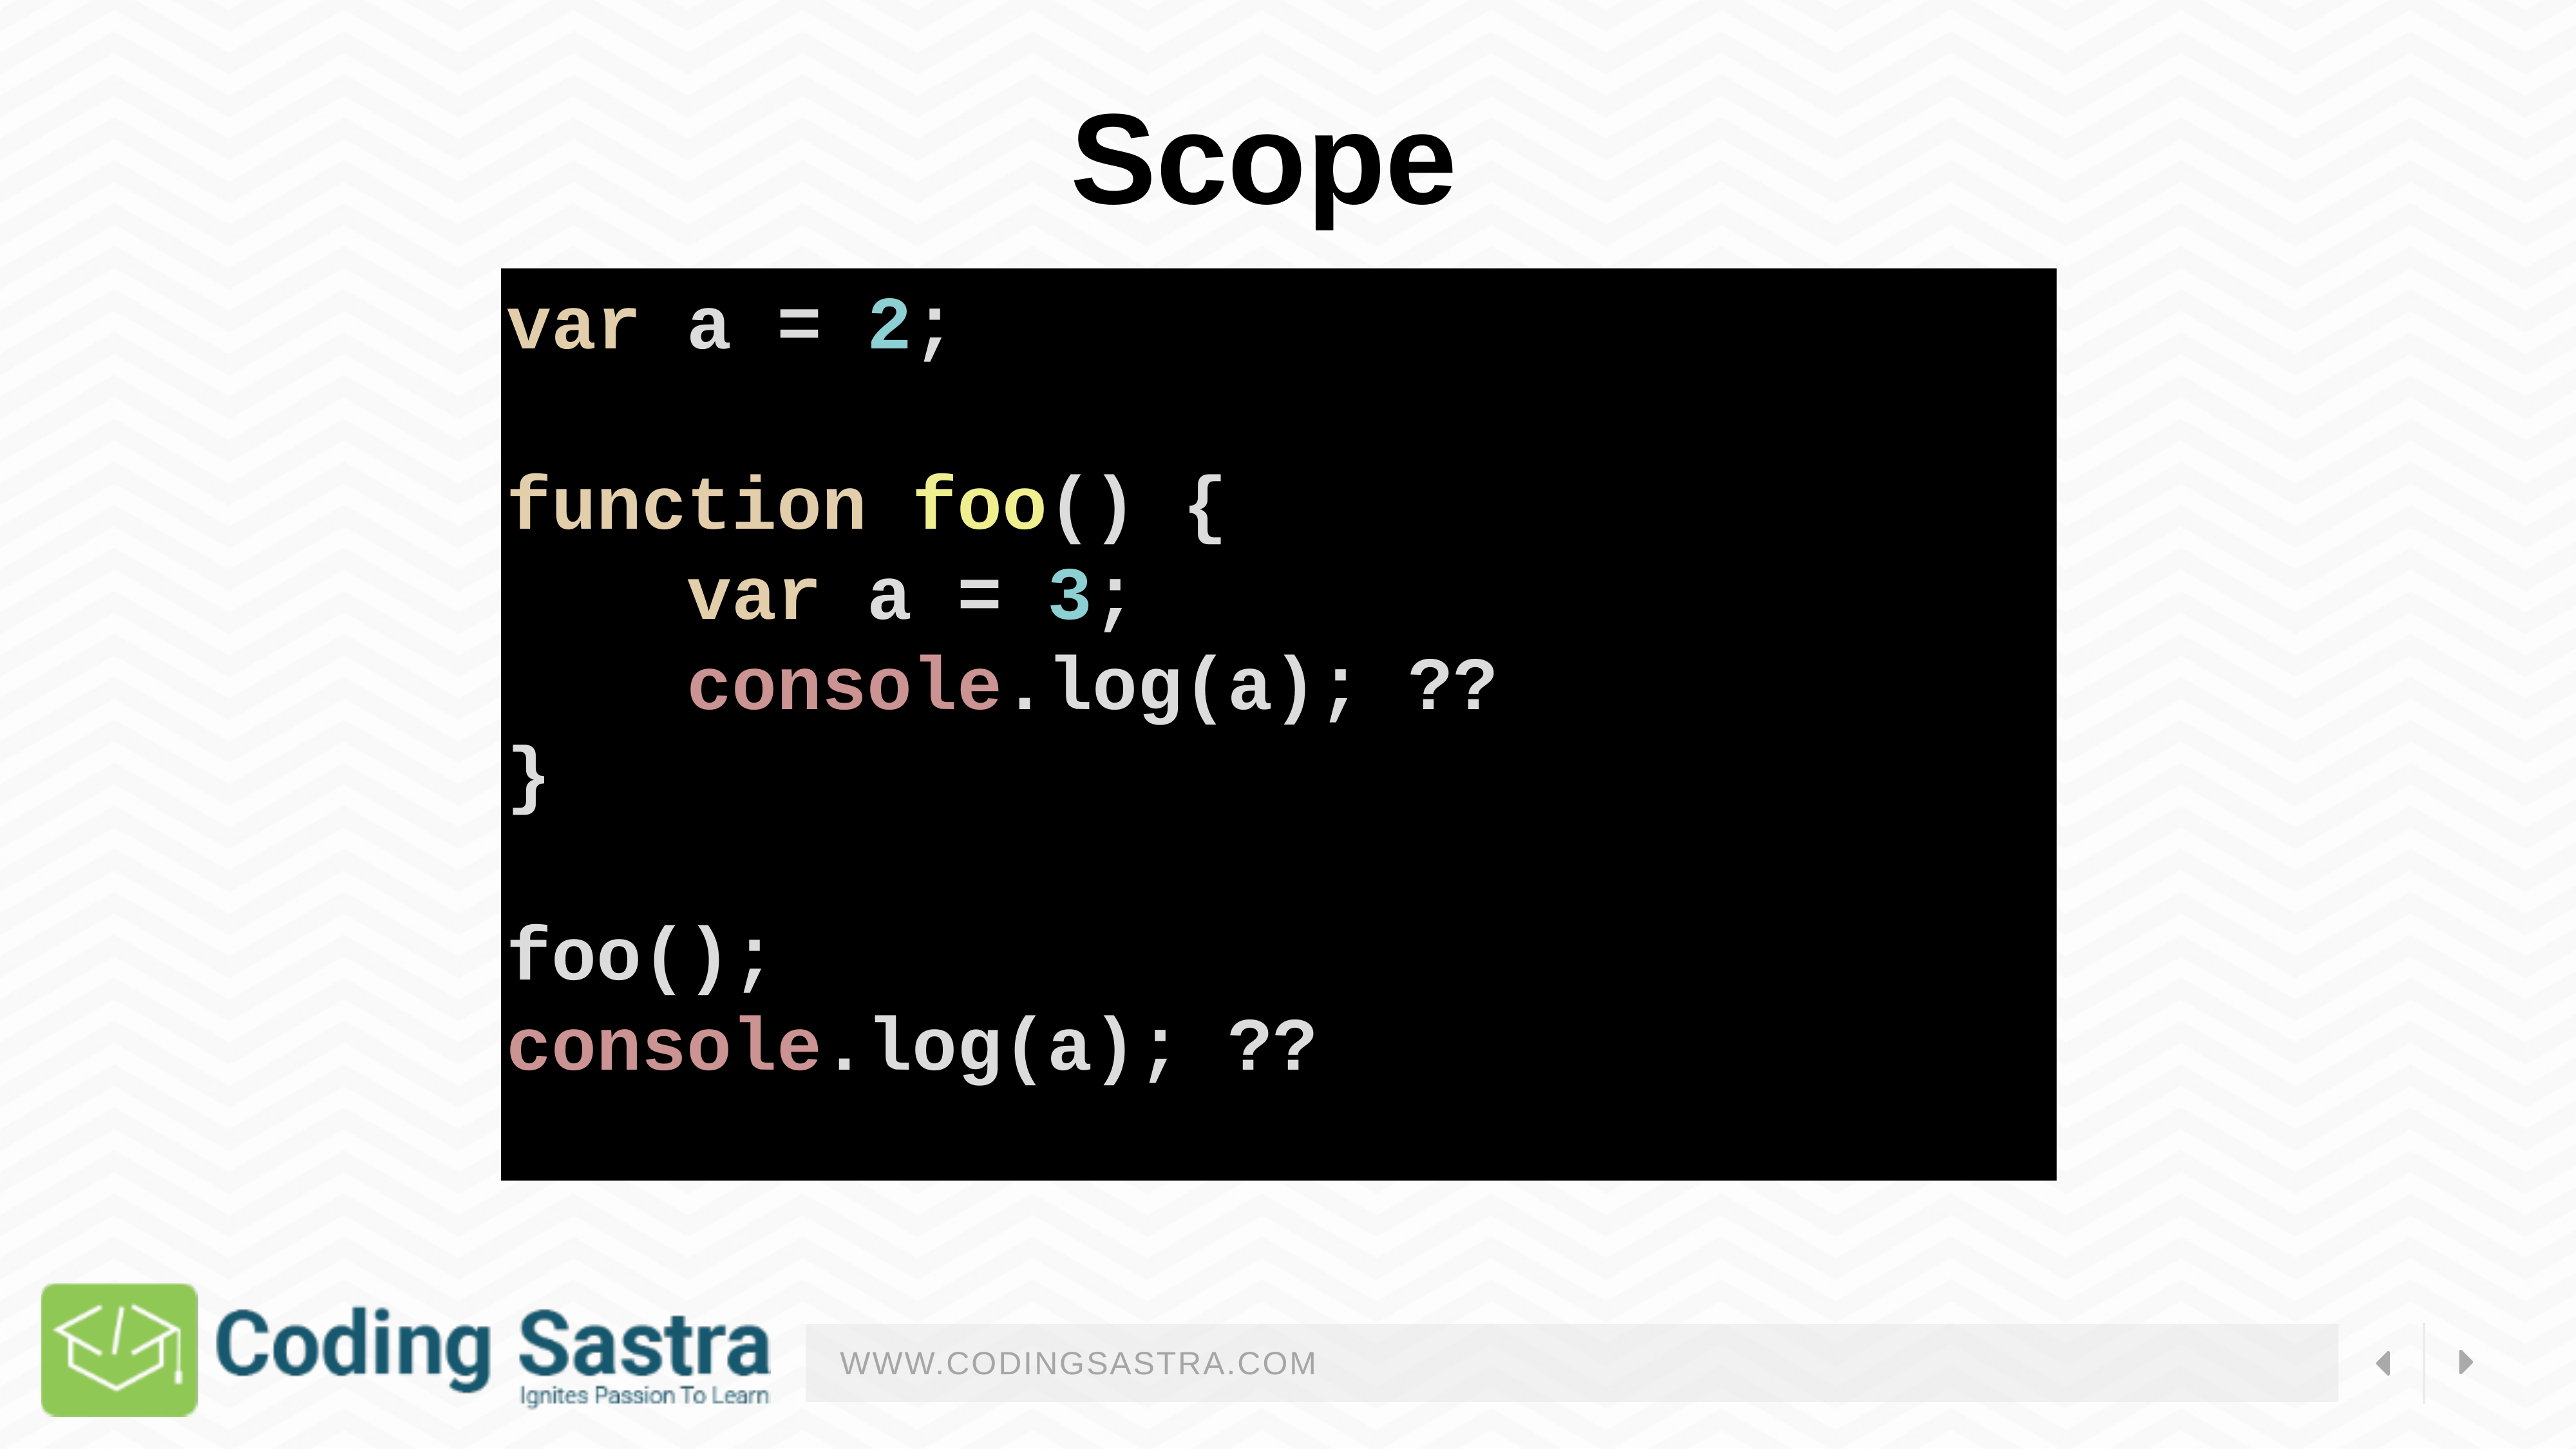

Scope
var a = 2;

function foo() {
    var a = 3;
    console.log(a); ??
}

foo();
console.log(a); ??